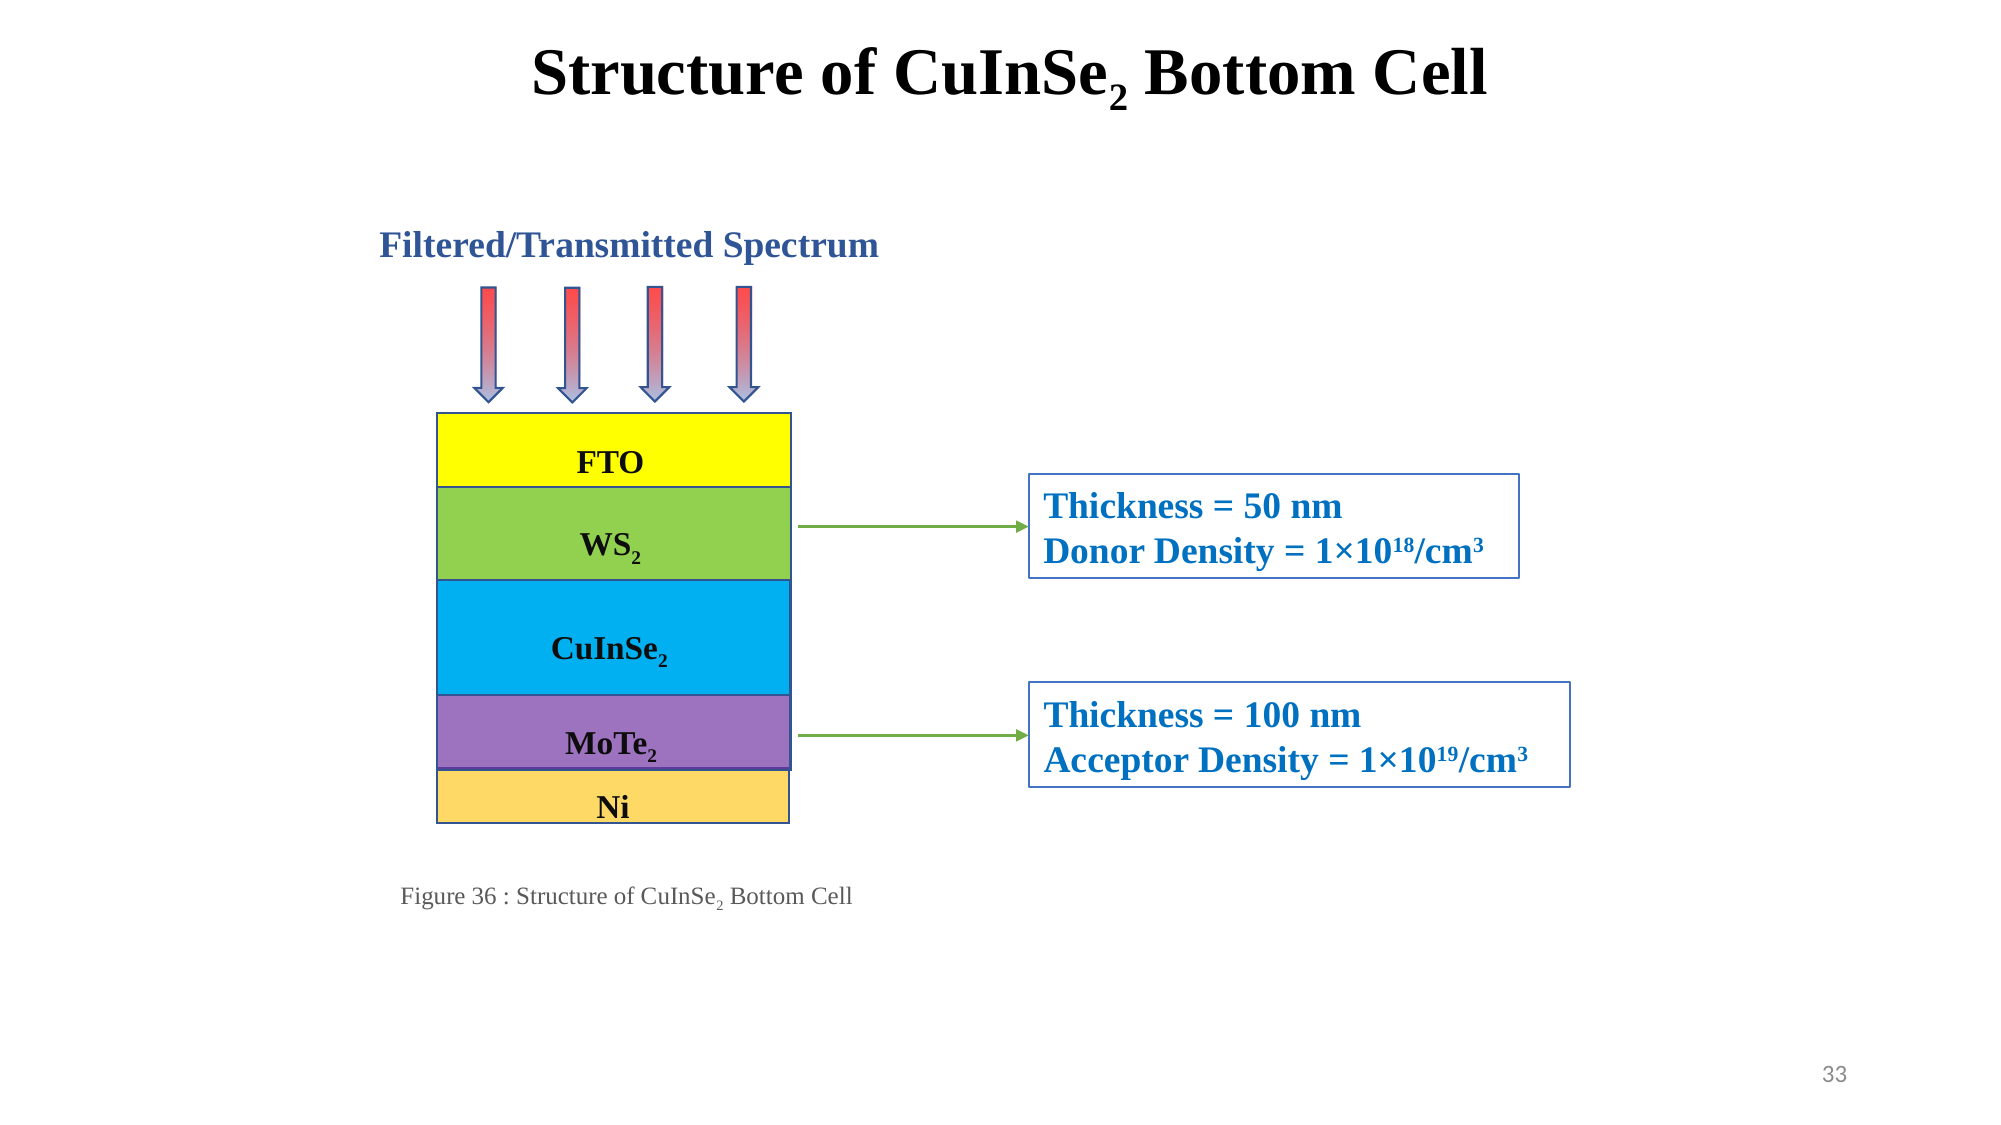

# Structure of CuInSe2 Bottom Cell
Filtered/Transmitted Spectrum

FTO
Thickness = 50 nm
Donor Density = 1×1018/cm3
WS2
CuInSe2
Thickness = 100 nm
Acceptor Density = 1×1019/cm3
MoTe2
Ni
Figure 36 : Structure of CuInSe2 Bottom Cell
33